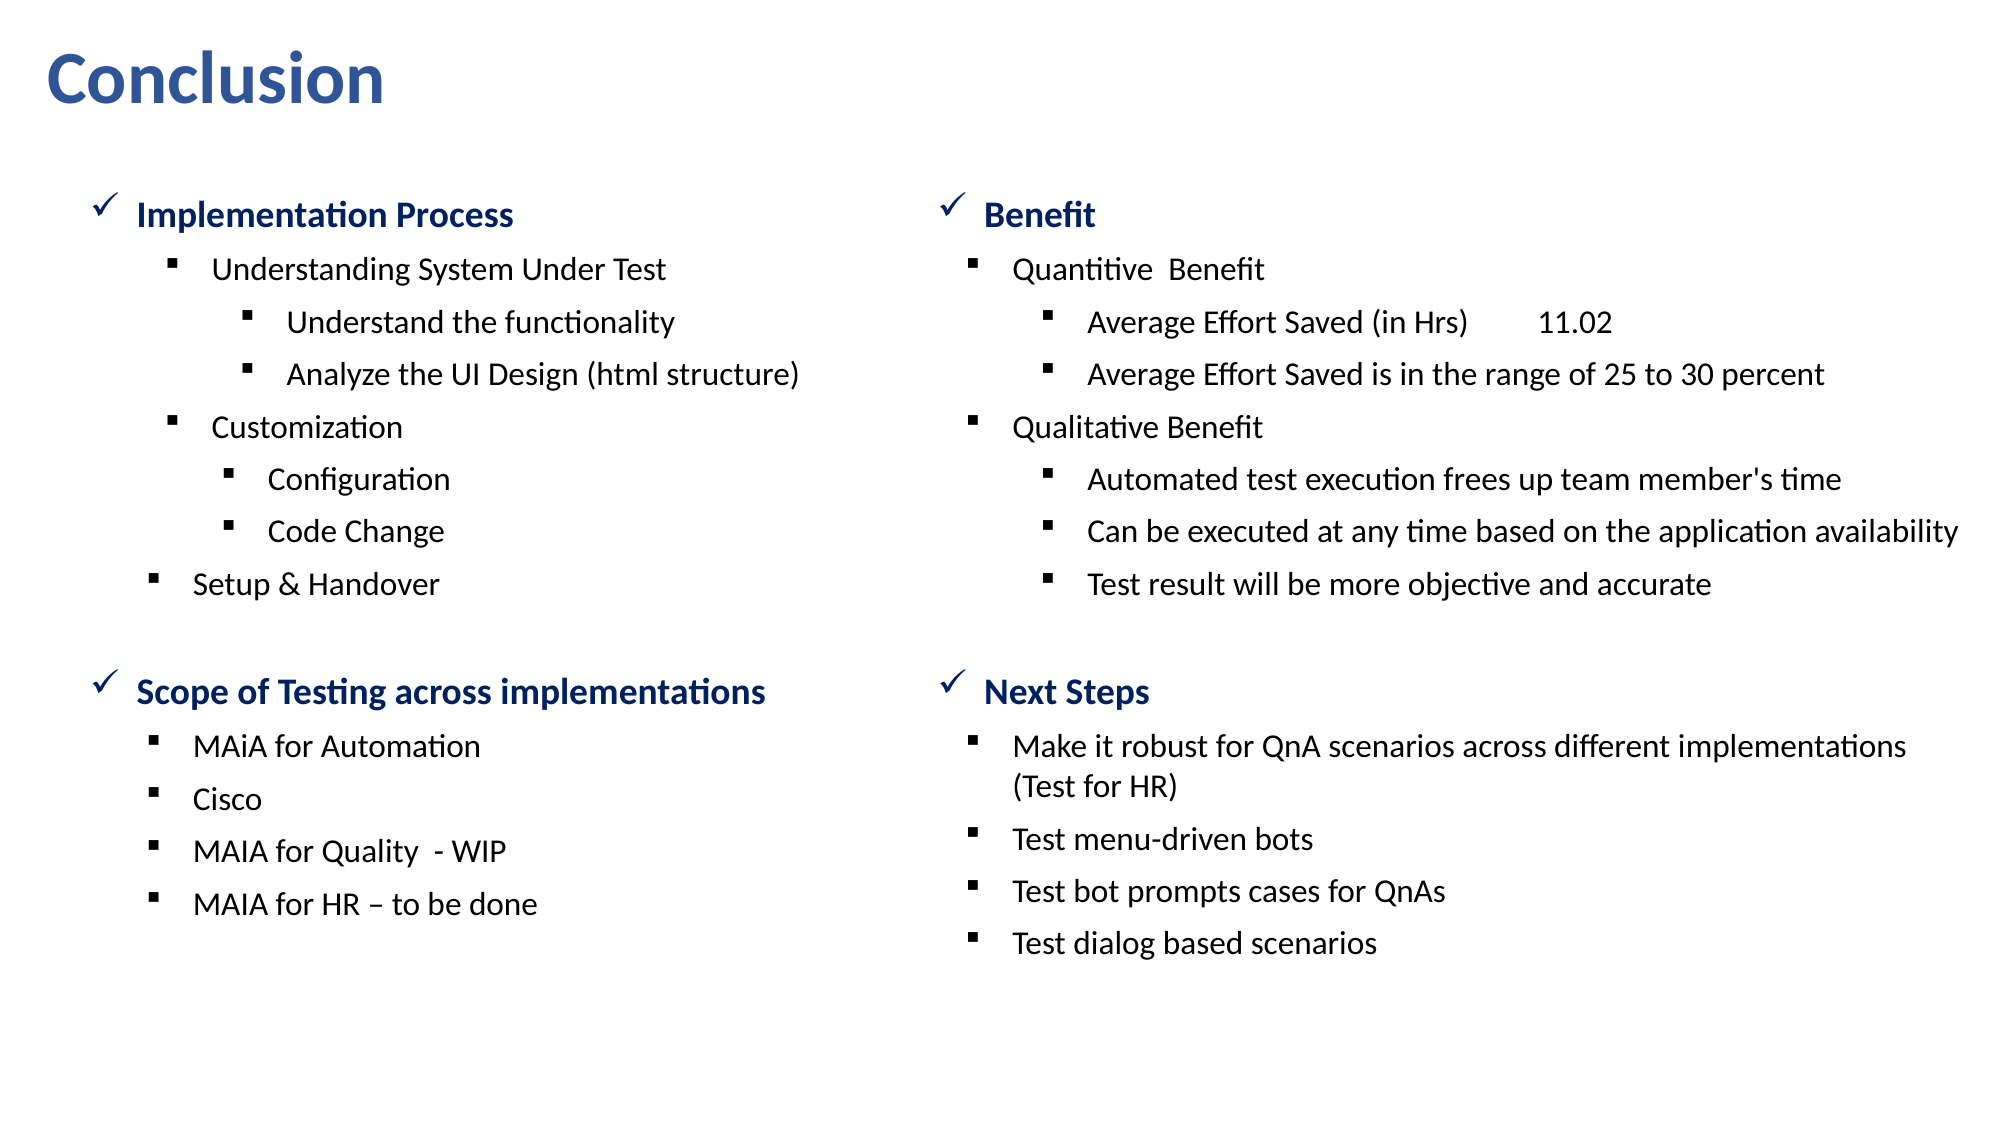

Conclusion
Implementation Process
Understanding System Under Test
Understand the functionality
Analyze the UI Design (html structure)
Customization
Configuration
Code Change
Setup & Handover

Scope of Testing across implementations
MAiA for Automation
Cisco
MAIA for Quality  - WIP
MAIA for HR – to be done
Benefit
Quantitive  Benefit
Average Effort Saved (in Hrs)	11.02
Average Effort Saved is in the range of 25 to 30 percent
Qualitative Benefit
Automated test execution frees up team member's time
Can be executed at any time based on the application availability
Test result will be more objective and accurate

Next Steps
Make it robust for QnA scenarios across different implementations (Test for HR)
Test menu-driven bots
Test bot prompts cases for QnAs
Test dialog based scenarios